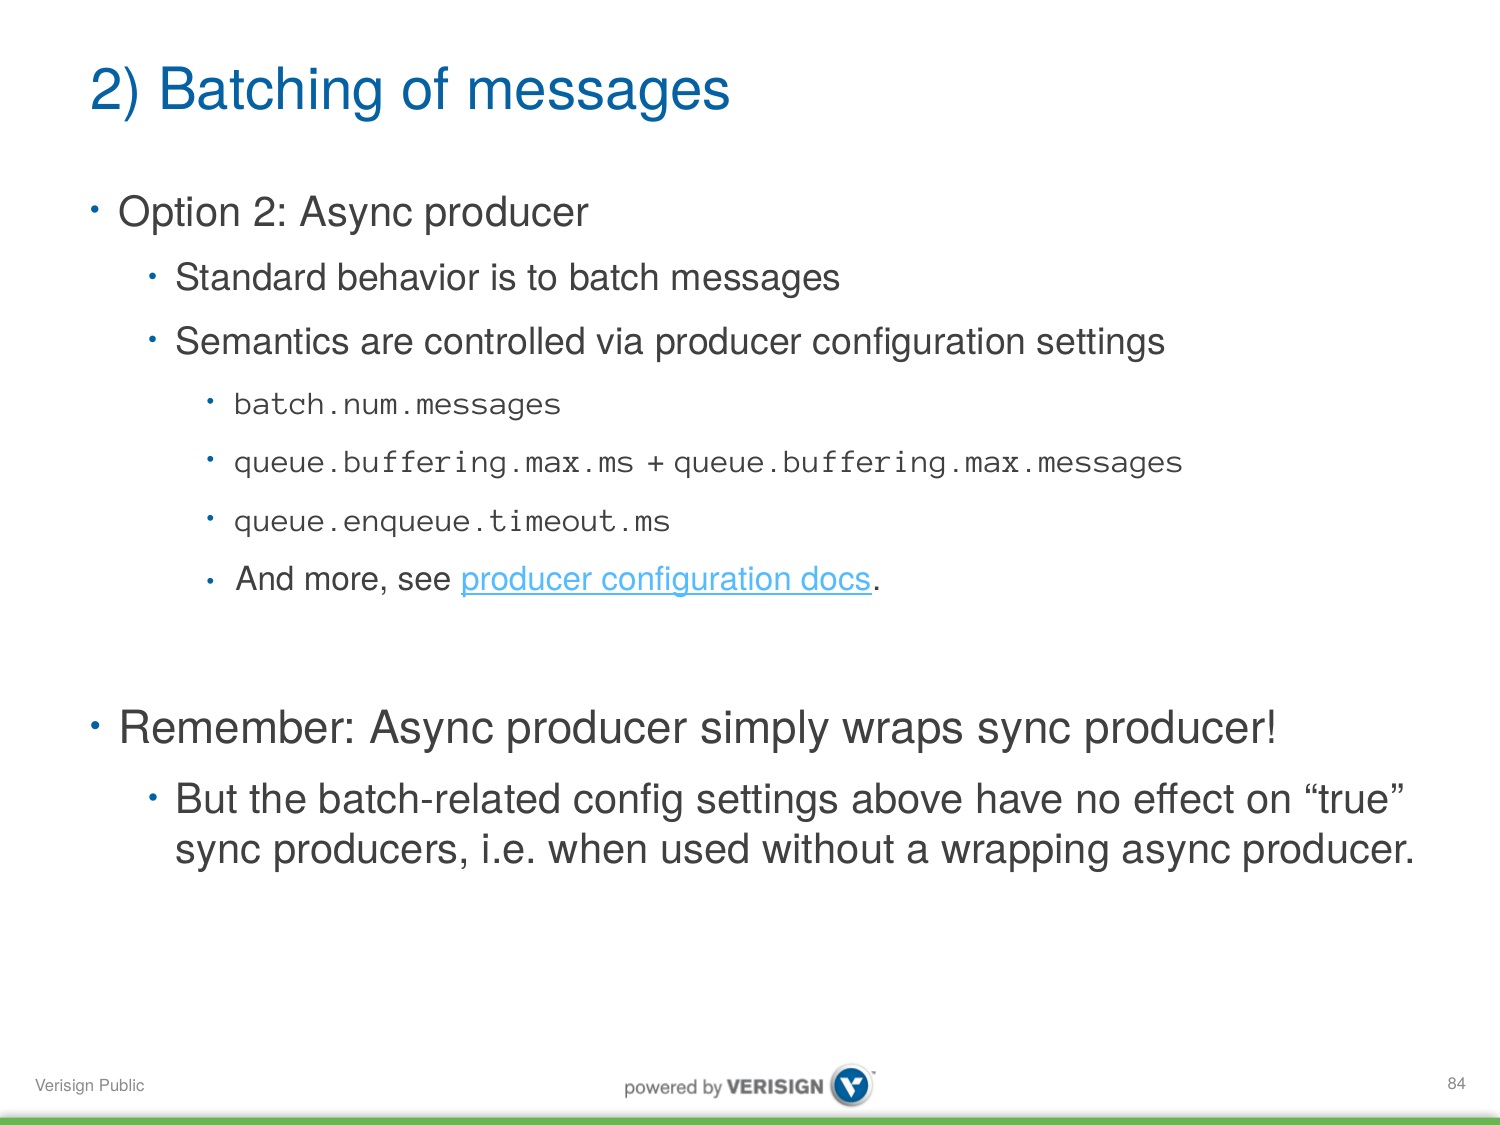

# 2) Batching of messages
Option 2: Async producer
Standard behavior is to batch messages
Semantics are controlled via producer configuration settings
batch.num.messages
queue.buffering.max.ms + queue.buffering.max.messages
queue.enqueue.timeout.ms
And more, see producer configuration docs.

Remember: Async producer simply wraps sync producer!
But the batch-related config settings above have no effect on “true” sync producers, i.e. when used without a wrapping async producer.

84